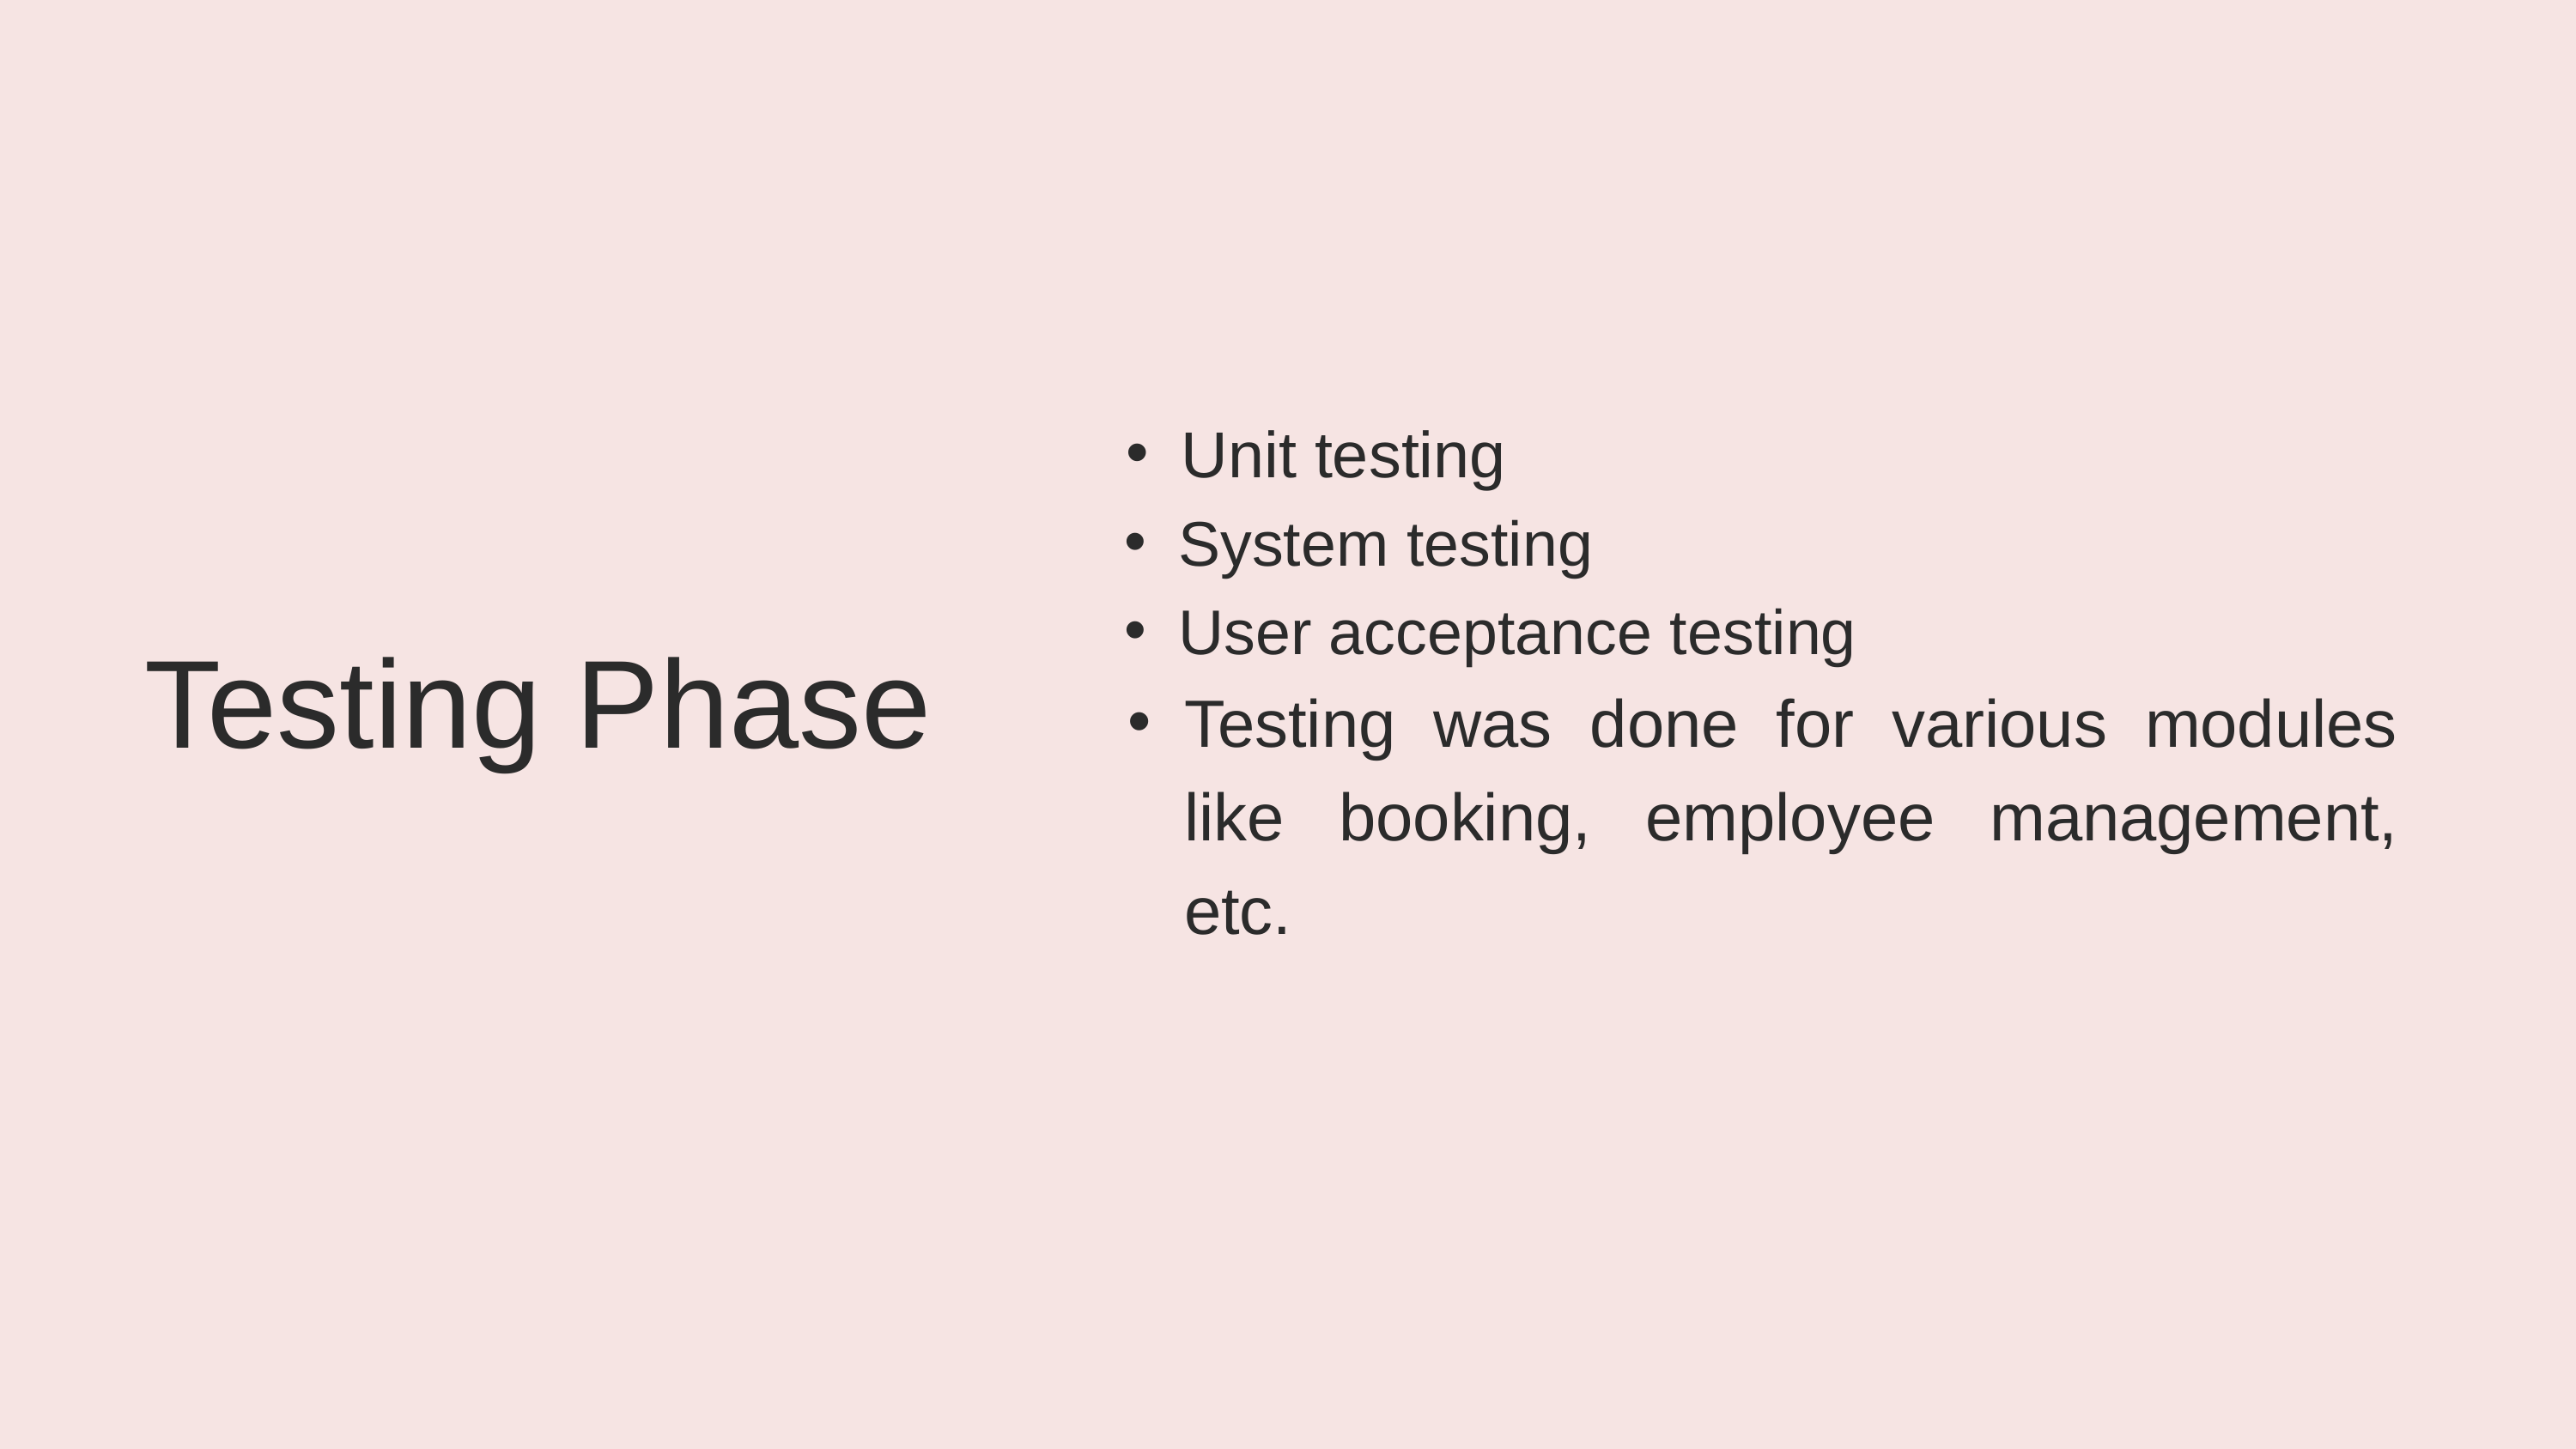

Unit testing
System testing
User acceptance testing
Testing was done for various modules like booking, employee management, etc.

Testing Phase